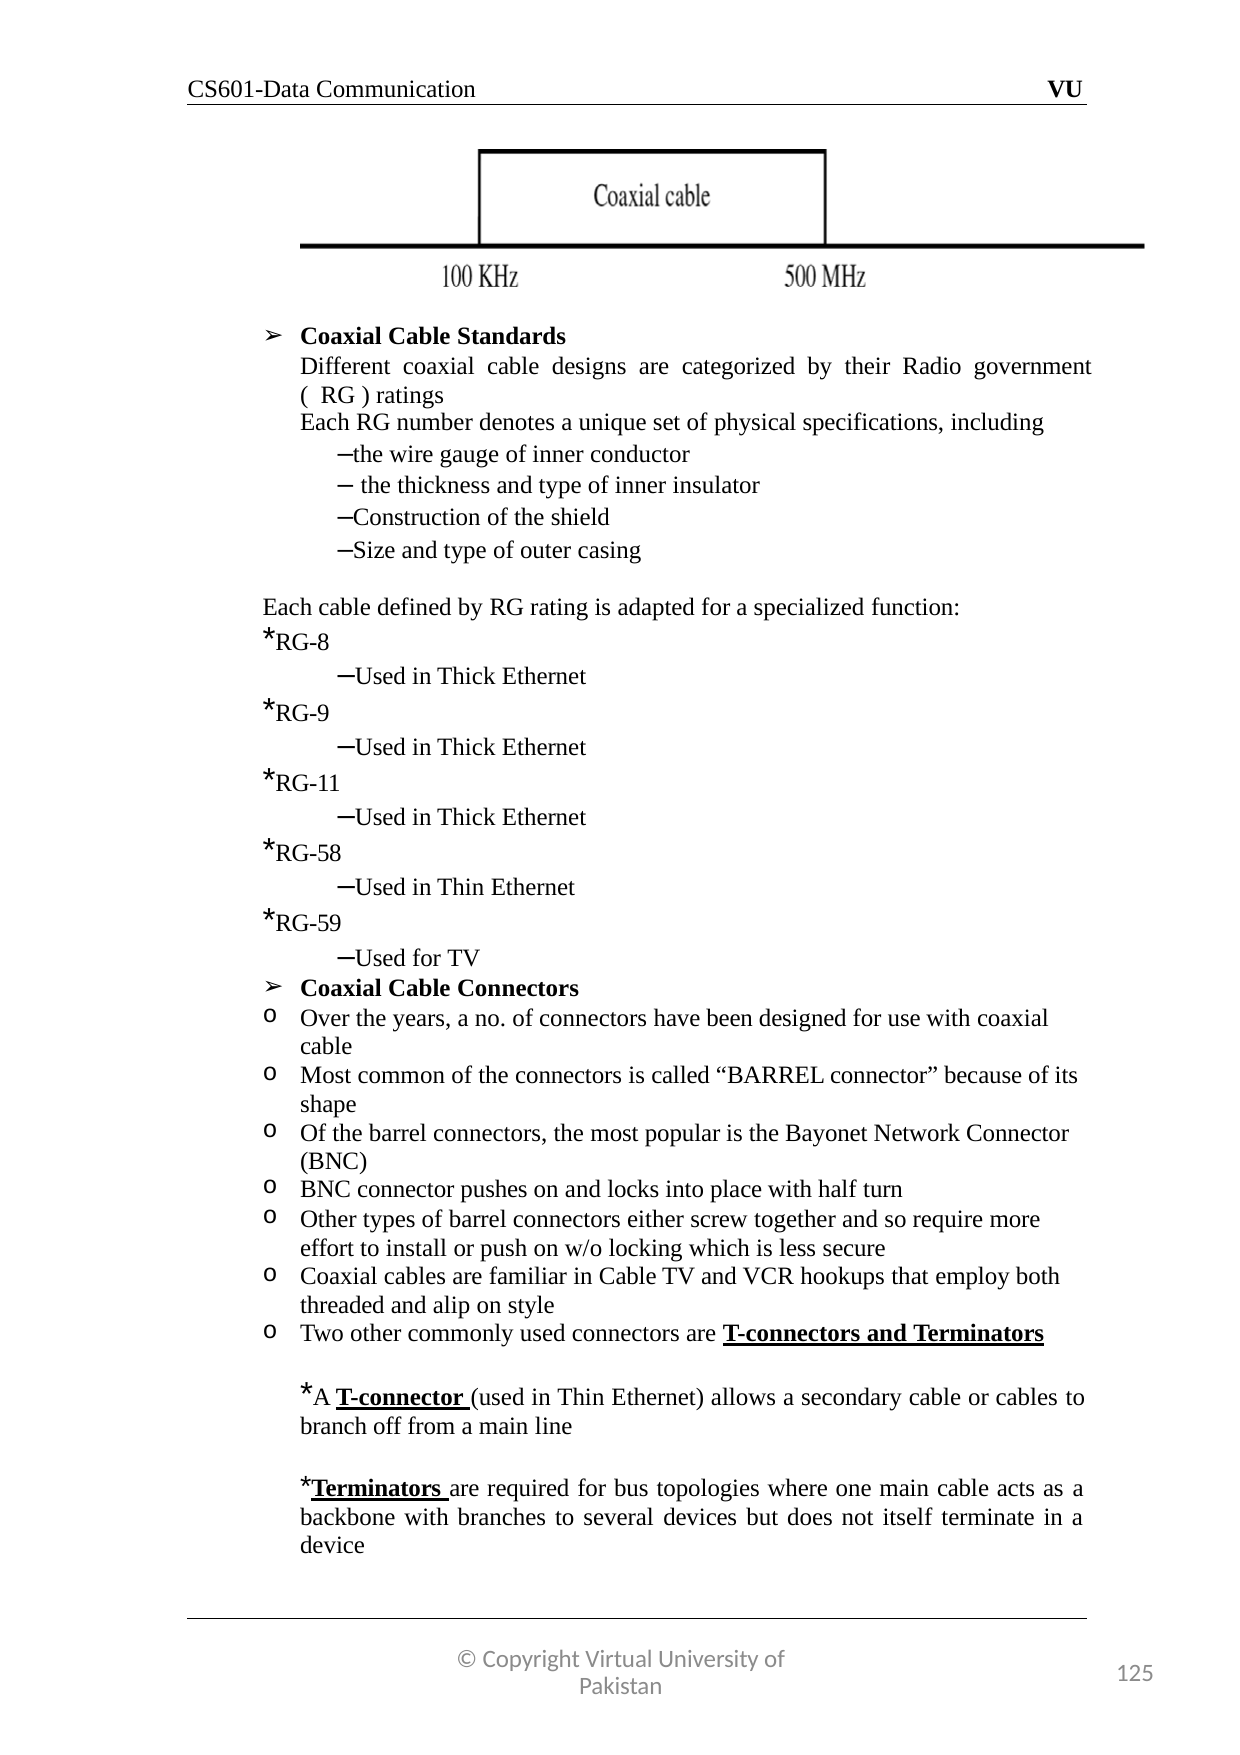

CS601-Data Communication
VU

Coaxial Cable Standards
Different coaxial cable designs are categorized by their Radio government (  RG ) ratings
Each RG number denotes a unique set of physical specifications, including
–the wire gauge of inner conductor
– the thickness and type of inner insulator
–Construction of the shield
–Size and type of outer casing

Each cable defined by RG rating is adapted for a specialized function:
*RG-8
–Used in Thick Ethernet
*RG-9
–Used in Thick Ethernet
*RG-11
–Used in Thick Ethernet
*RG-58
–Used in Thin Ethernet
*RG-59
–Used for TV
Coaxial Cable Connectors
Over the years, a no. of connectors have been designed for use with coaxial  cable
Most common of the connectors is called “BARREL connector” because of its  shape
Of the barrel connectors, the most popular is the Bayonet Network Connector  (BNC)
BNC connector pushes on and locks into place with half turn
Other types of barrel connectors either screw together and so require more  effort to install or push on w/o locking which is less secure
Coaxial cables are familiar in Cable TV and VCR hookups that employ both  threaded and alip on style
Two other commonly used connectors are T-connectors and Terminators

*A T-connector (used in Thin Ethernet) allows a secondary cable or cables to  branch off from a main line

*Terminators are required for bus topologies where one main cable acts as a  backbone with branches to several devices but does not itself terminate in a  device

© Copyright Virtual University of Pakistan
125